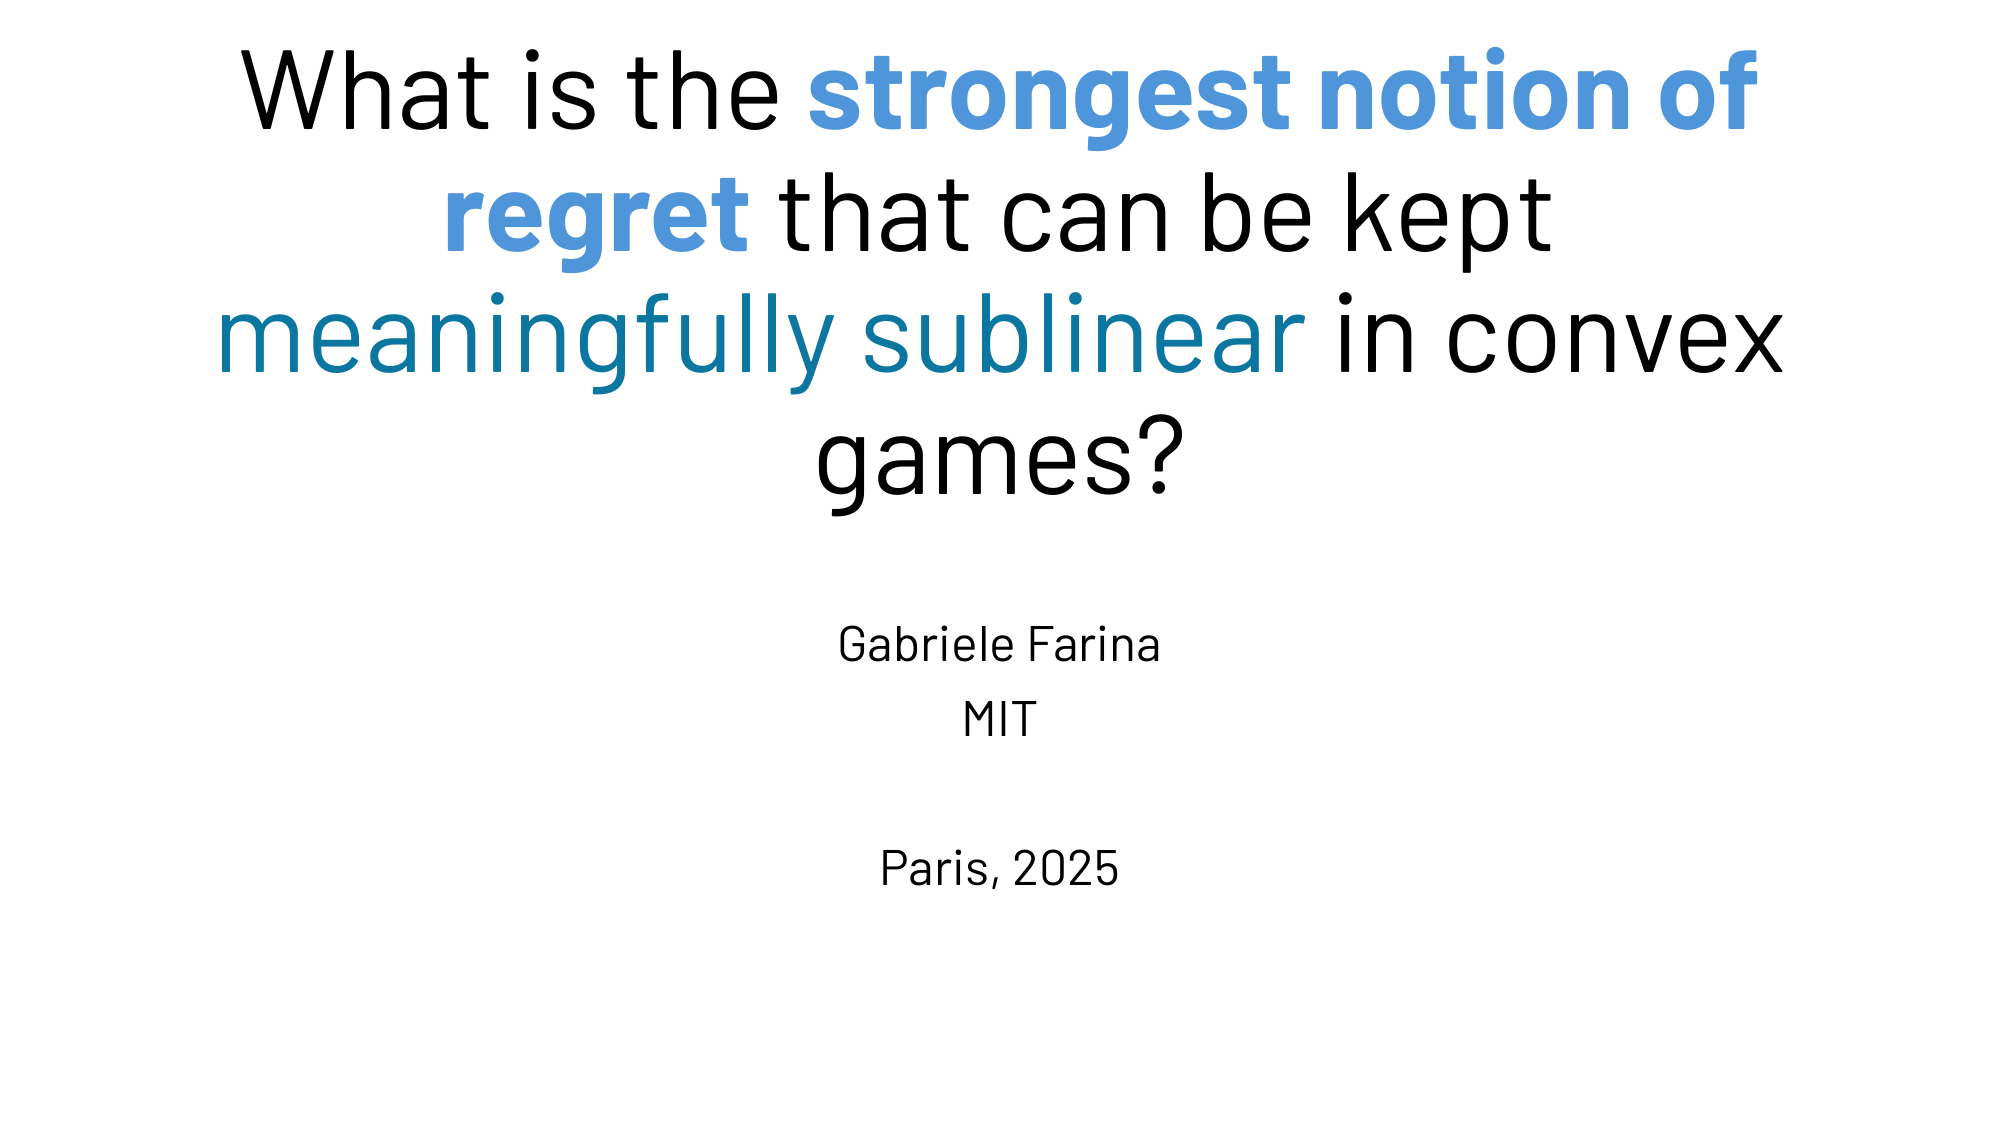

# What is the strongest notion of regret that can be kept meaningfully sublinear in convex games?
Gabriele Farina
MIT

Paris, 2025